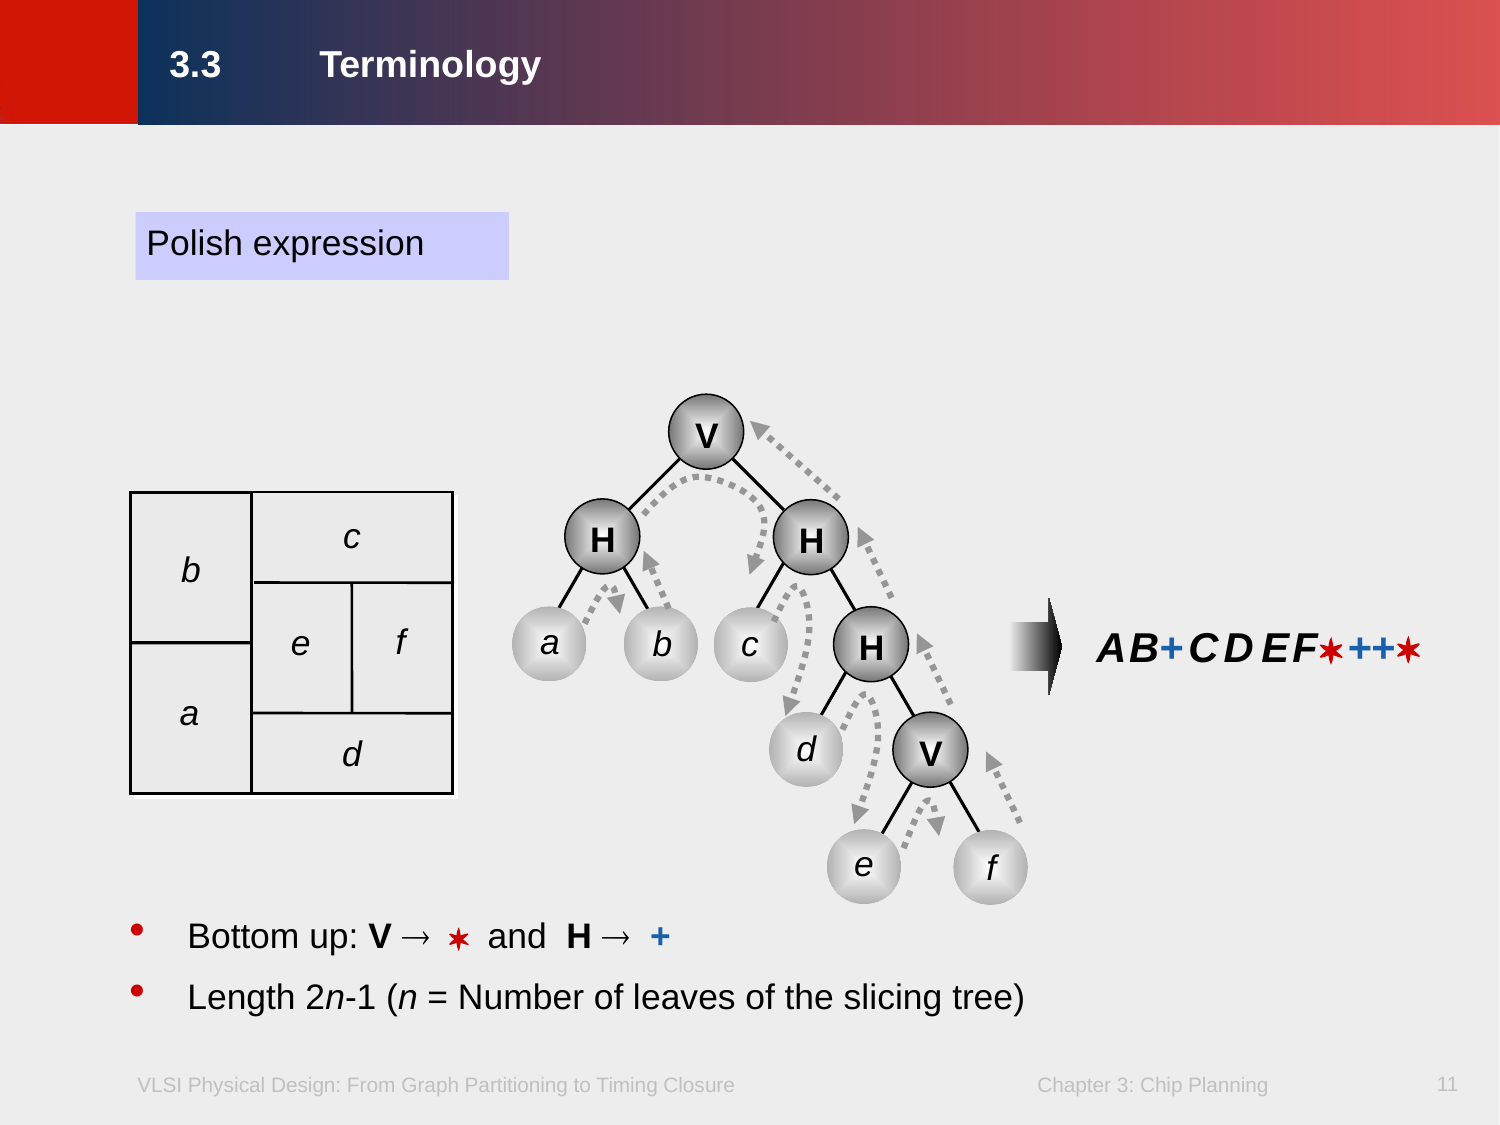

# 3.3	Terminology
Polish expression

V

c
H
H

b

f
∗
a
A
B
+
C
D
E
F
∗
+
+
e
b
c
H

a

d
d
V

e
f
Bottom up: V →  ∗  and  H →  +
Length 2n-1 (n = Number of leaves of the slicing tree)
11